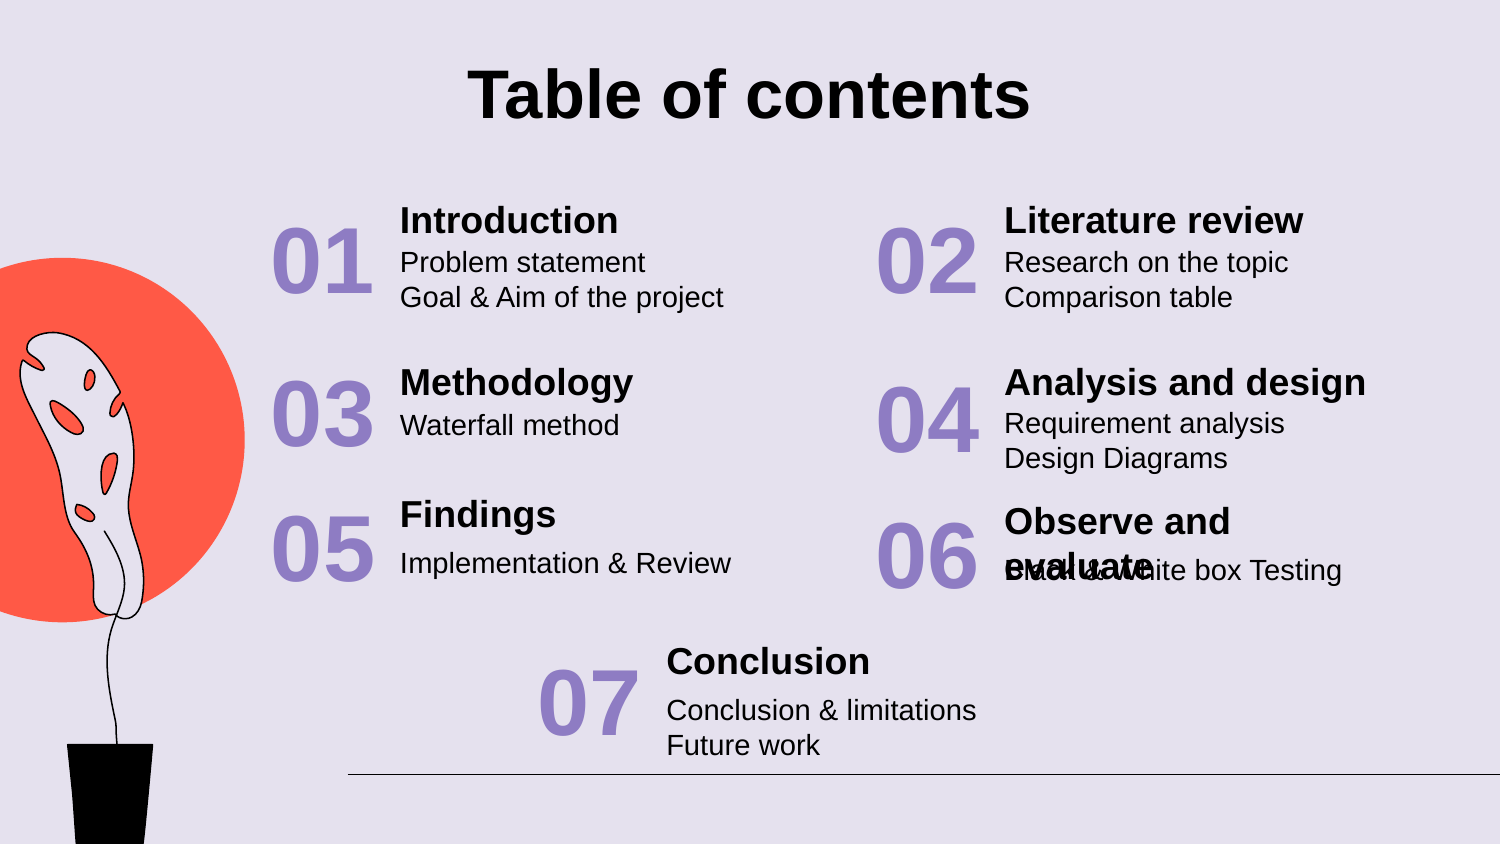

# Table of contents
Introduction
Literature review
01
02
Problem statement
Goal & Aim of the project
Research on the topic
Comparison table
Methodology
Analysis and design
03
04
Requirement analysis
Design Diagrams
Waterfall method
Findings
Observe and evaluate
05
06
Implementation & Review
Black & White box Testing
Conclusion
07
Conclusion & limitations
Future work